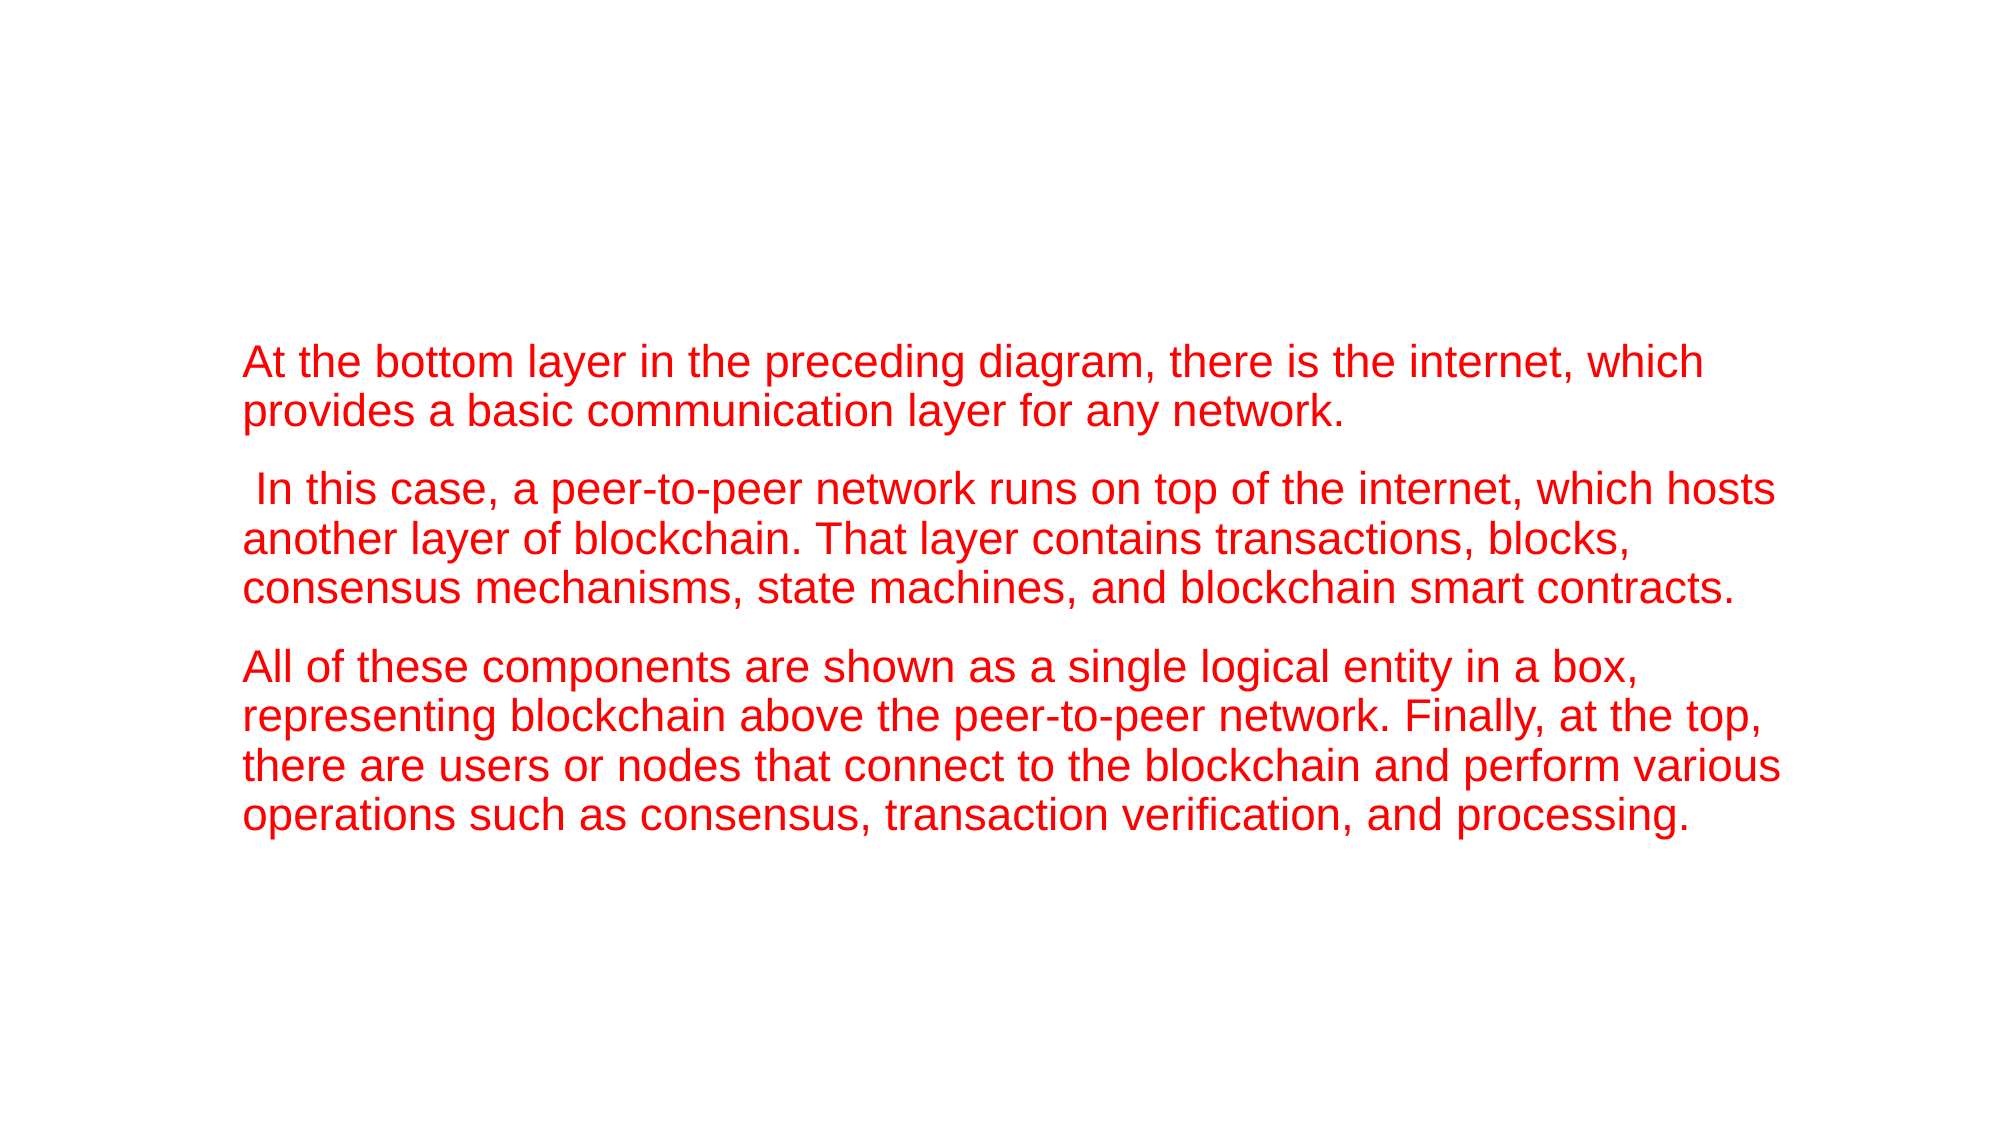

#
At the bottom layer in the preceding diagram, there is the internet, which provides a basic communication layer for any network.
 In this case, a peer-to-peer network runs on top of the internet, which hosts another layer of blockchain. That layer contains transactions, blocks, consensus mechanisms, state machines, and blockchain smart contracts.
All of these components are shown as a single logical entity in a box, representing blockchain above the peer-to-peer network. Finally, at the top, there are users or nodes that connect to the blockchain and perform various operations such as consensus, transaction verification, and processing.